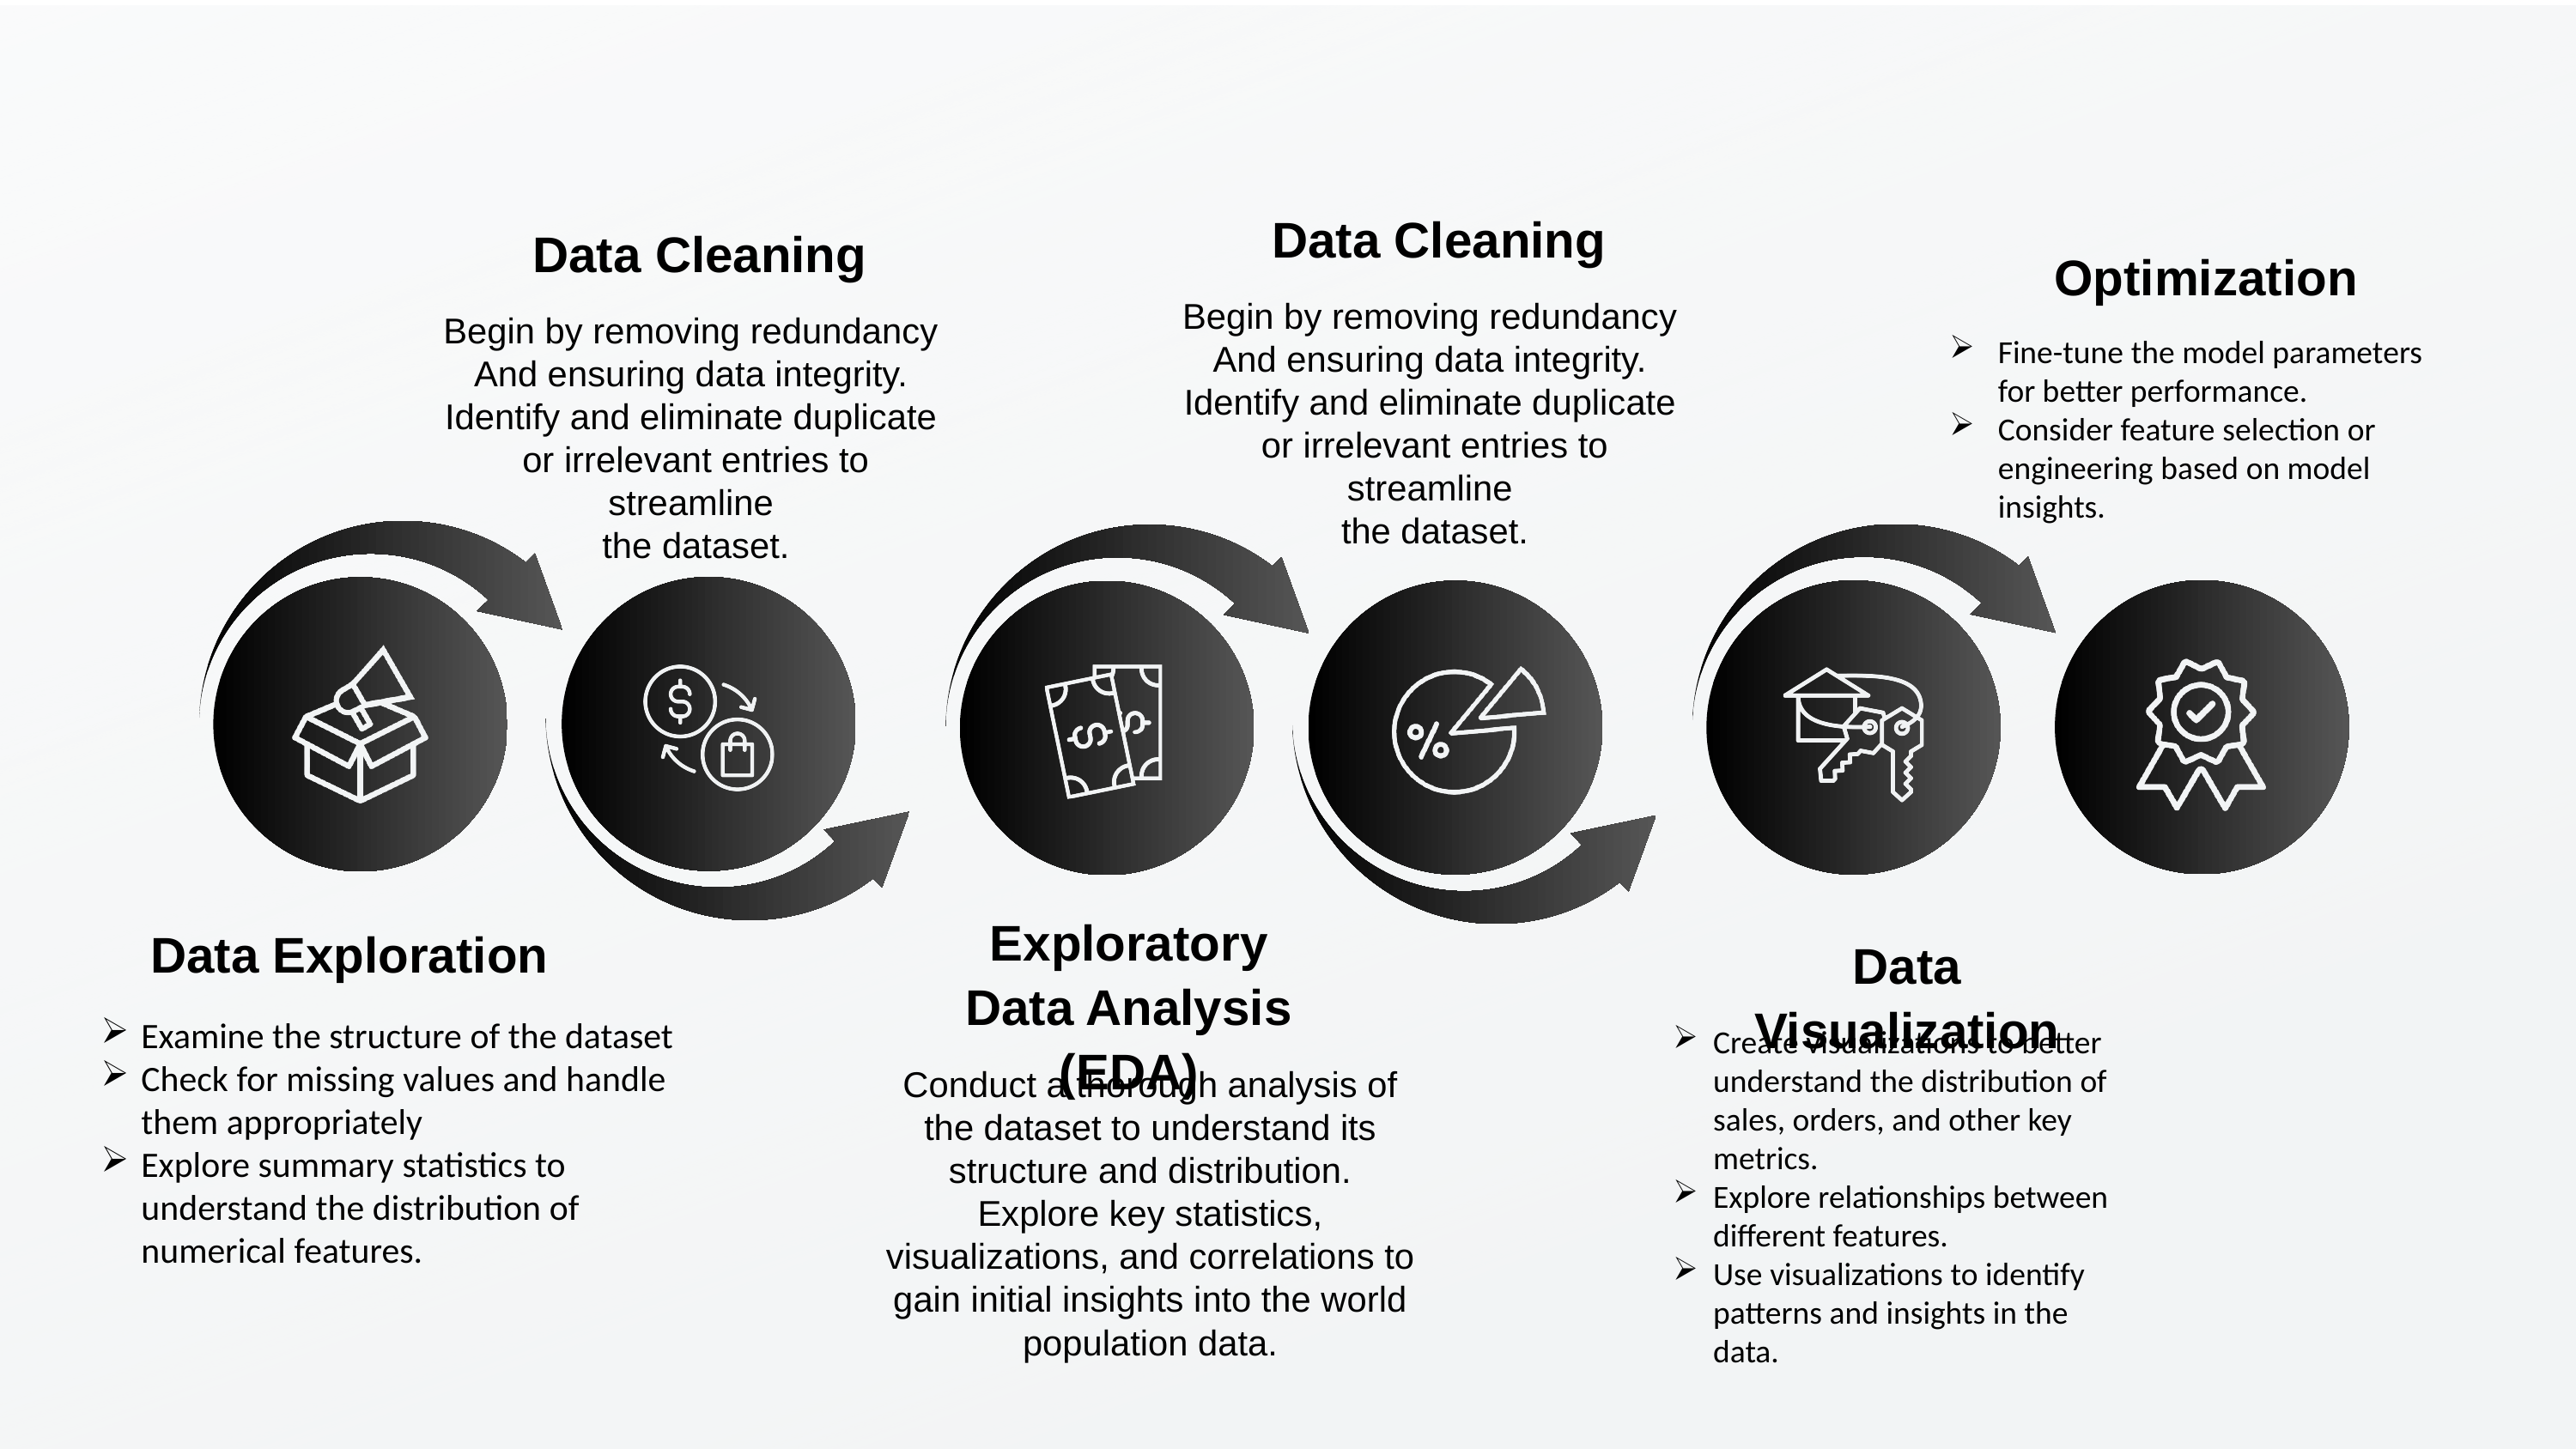

Data Cleaning
Data Cleaning
Optimization
Begin by removing redundancy
And ensuring data integrity.
Identify and eliminate duplicate
or irrelevant entries to streamline
the dataset.

Begin by removing redundancy
And ensuring data integrity.
Identify and eliminate duplicate
or irrelevant entries to streamline
the dataset.

Fine-tune the model parameters for better performance.
Consider feature selection or engineering based on model insights.

Exploratory Data Analysis (EDA)
Data Exploration
Data Visualization
Examine the structure of the dataset
Check for missing values and handle them appropriately
Explore summary statistics to understand the distribution of numerical features.

Create visualizations to better understand the distribution of sales, orders, and other key metrics.
Explore relationships between different features.
Use visualizations to identify patterns and insights in the data.

Conduct a thorough analysis of the dataset to understand its structure and distribution. Explore key statistics, visualizations, and correlations to gain initial insights into the world population data.